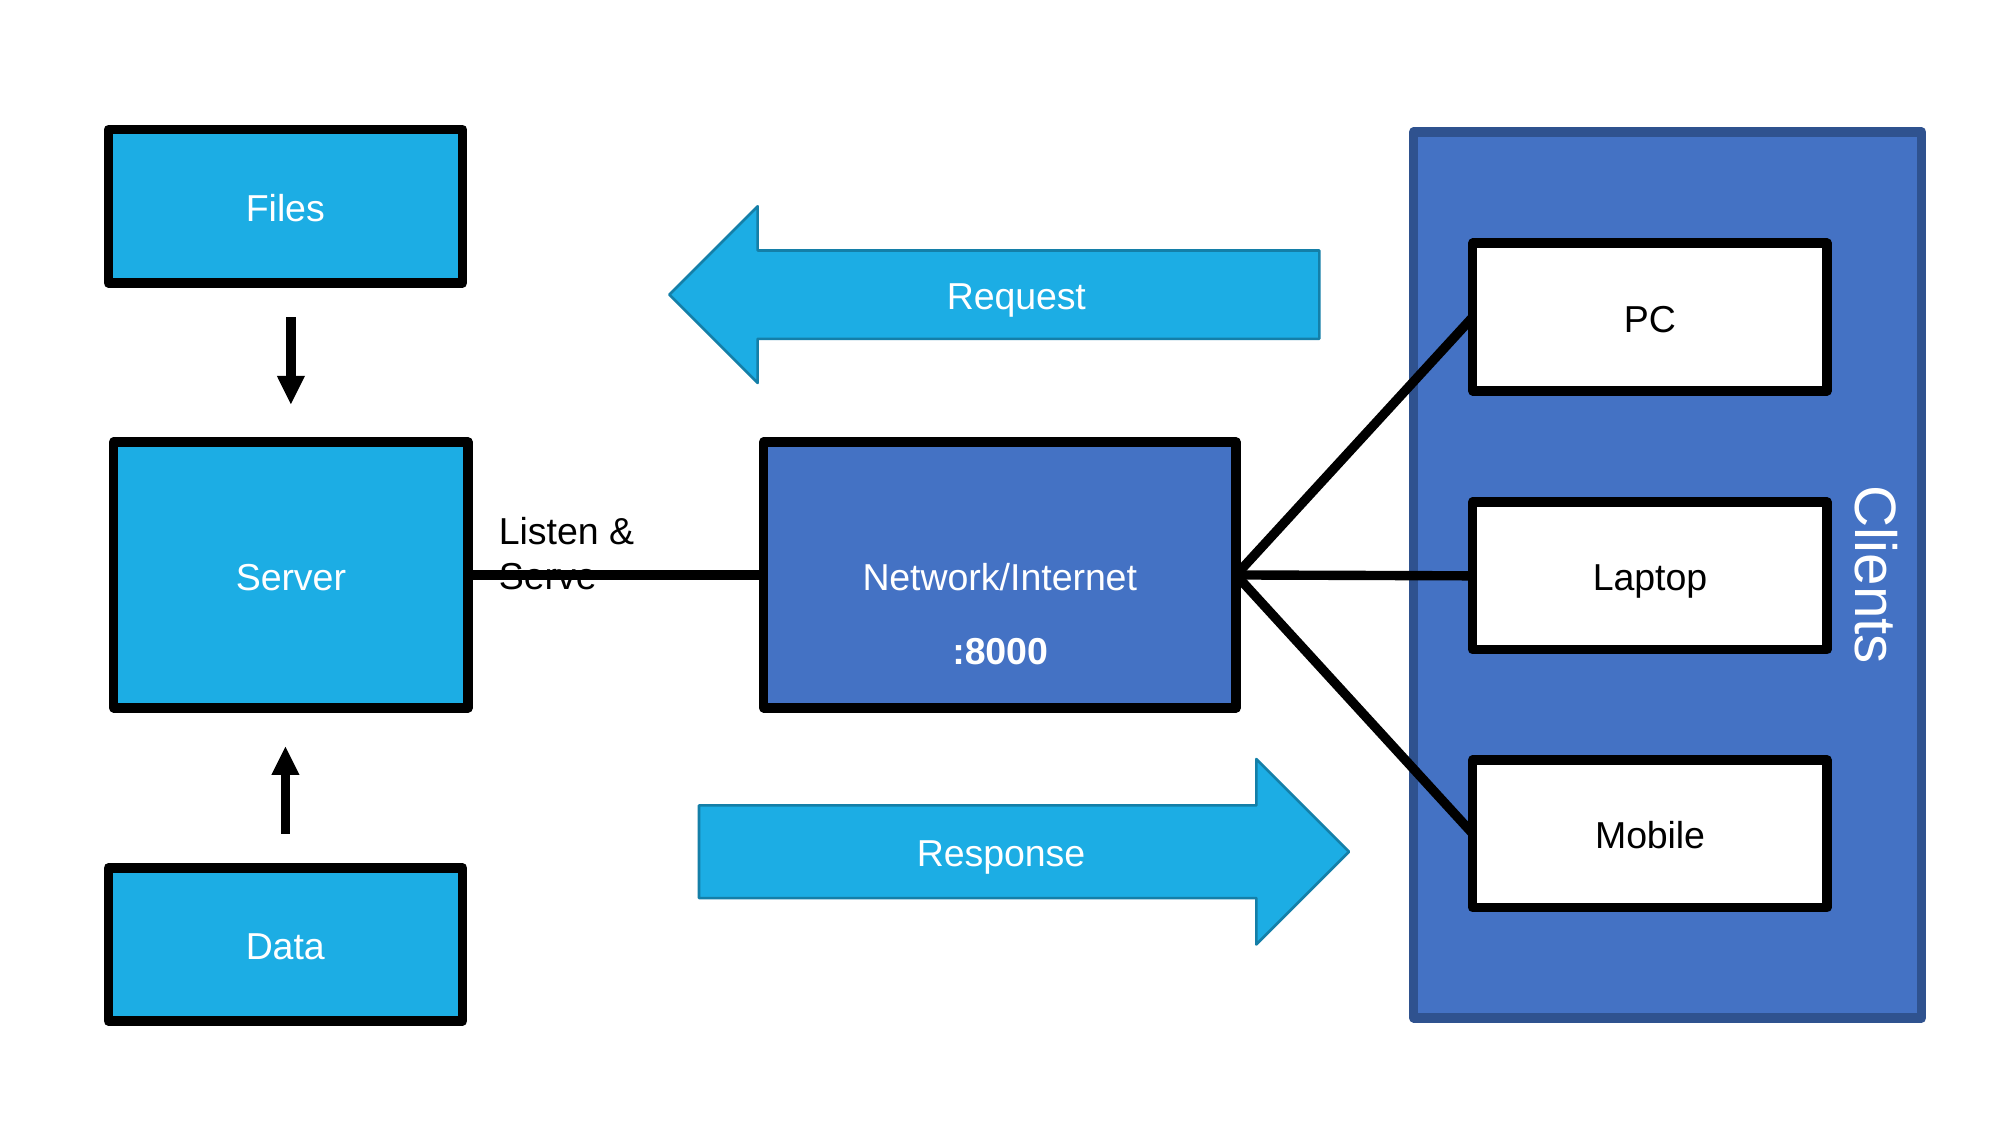

Files
Clients
Request
PC
Server
Network/Internet
Listen & Serve
Laptop
:8000
Response
Mobile
Data